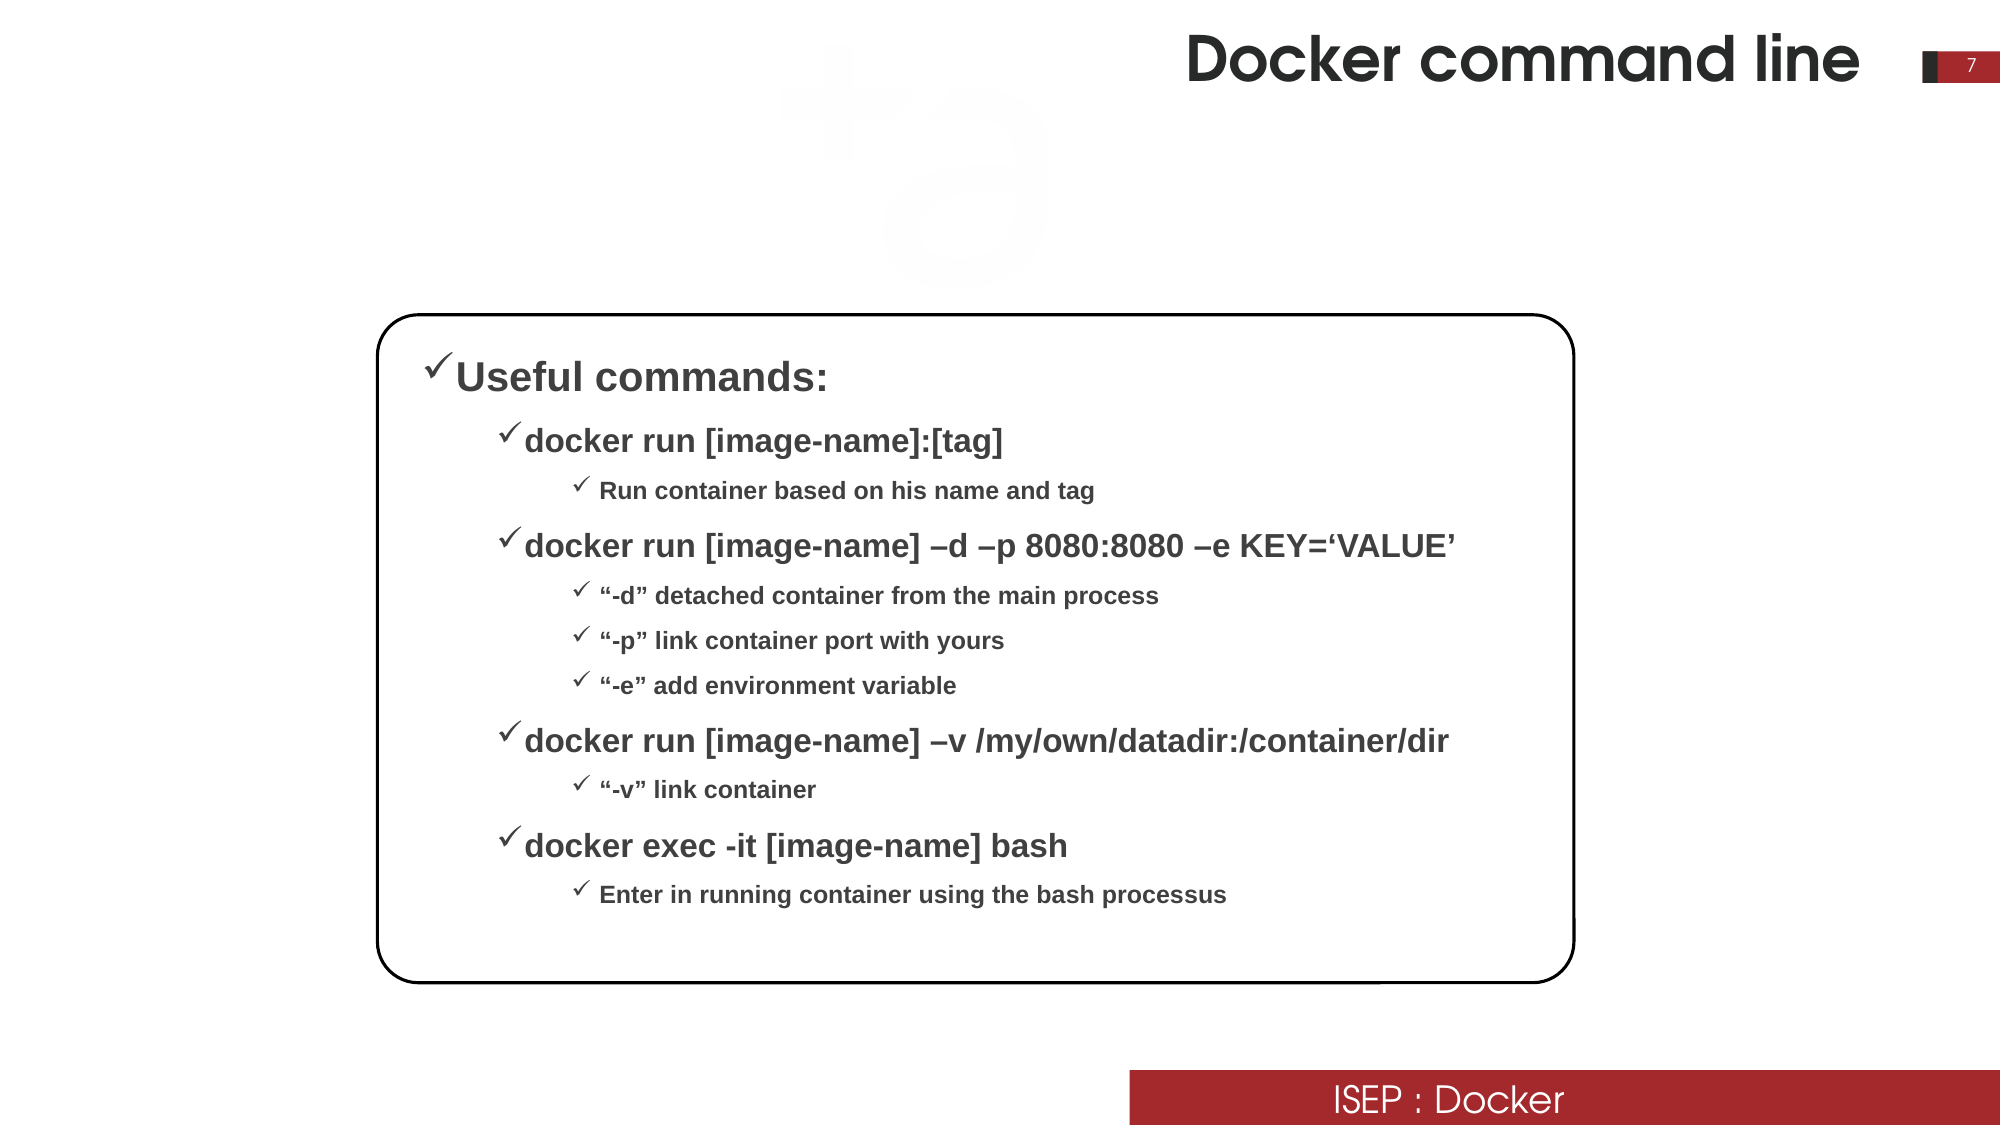

# Docker command line
7

Useful commands:
docker run [image-name]:[tag]
Run container based on his name and tag
docker run [image-name] –d –p 8080:8080 –e KEY=‘VALUE’
“-d” detached container from the main process
“-p” link container port with yours
“-e” add environment variable
docker run [image-name] –v /my/own/datadir:/container/dir
“-v” link container
docker exec -it [image-name] bash
Enter in running container using the bash processus

ISEP : Docker